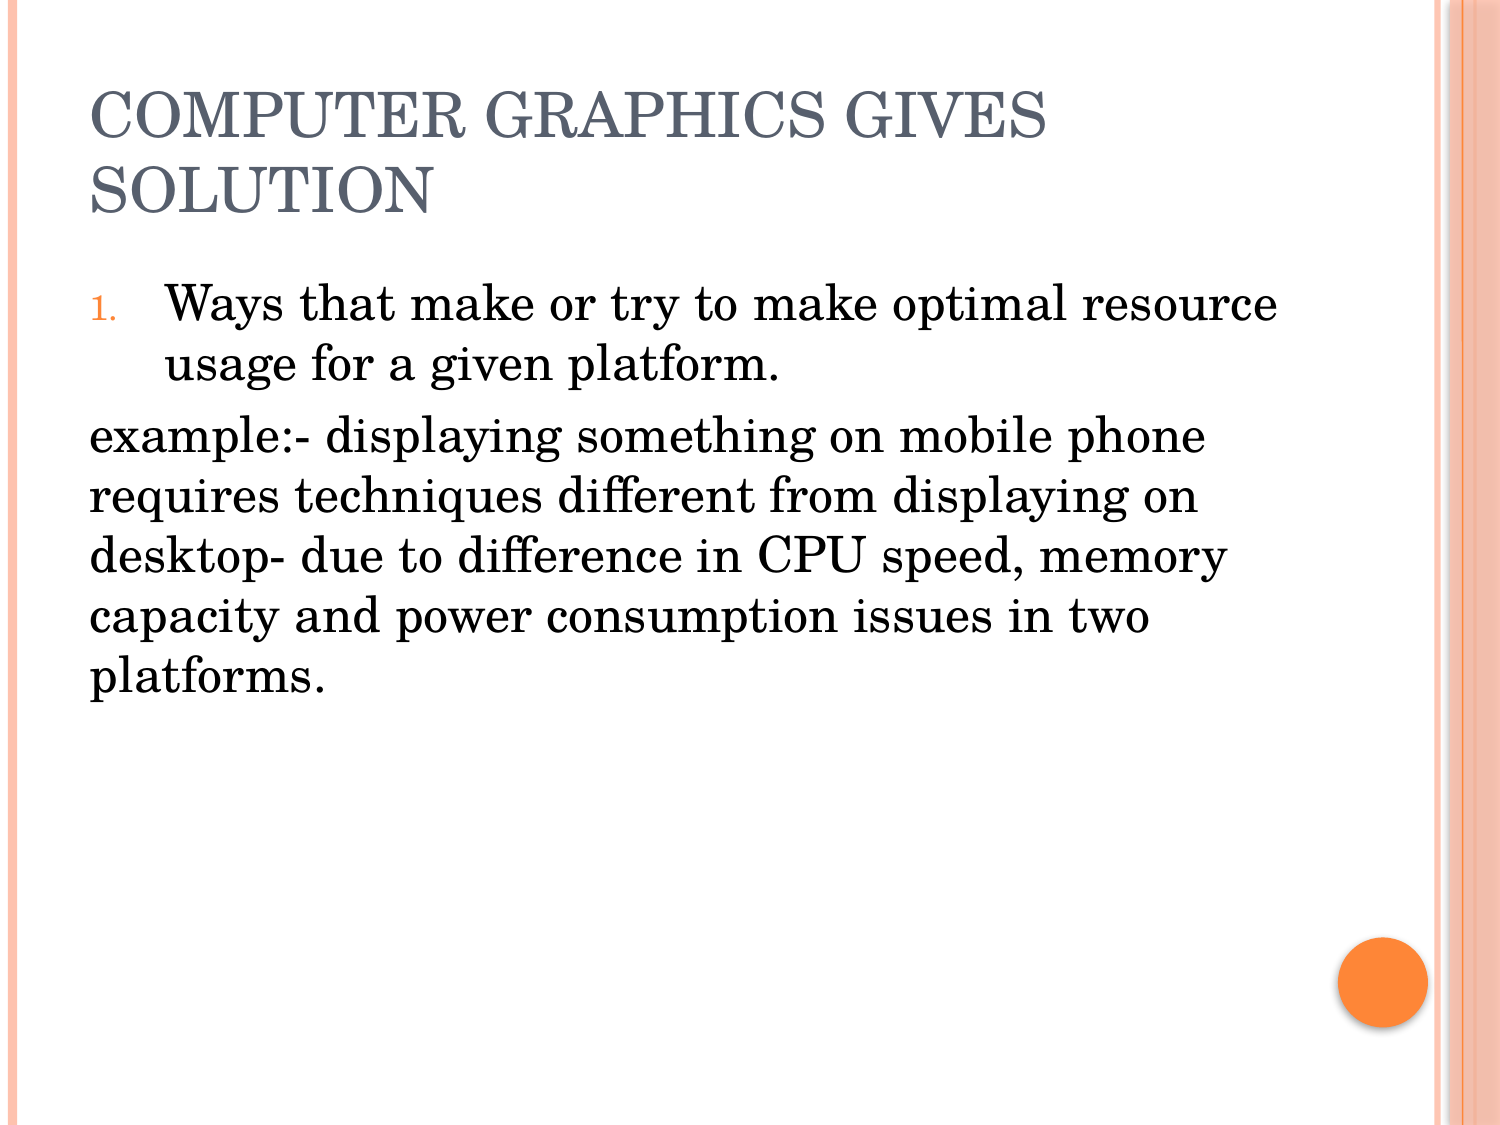

# Computer graphics gives solution
Ways that make or try to make optimal resource usage for a given platform.
example:- displaying something on mobile phone requires techniques different from displaying on desktop- due to difference in CPU speed, memory capacity and power consumption issues in two platforms.